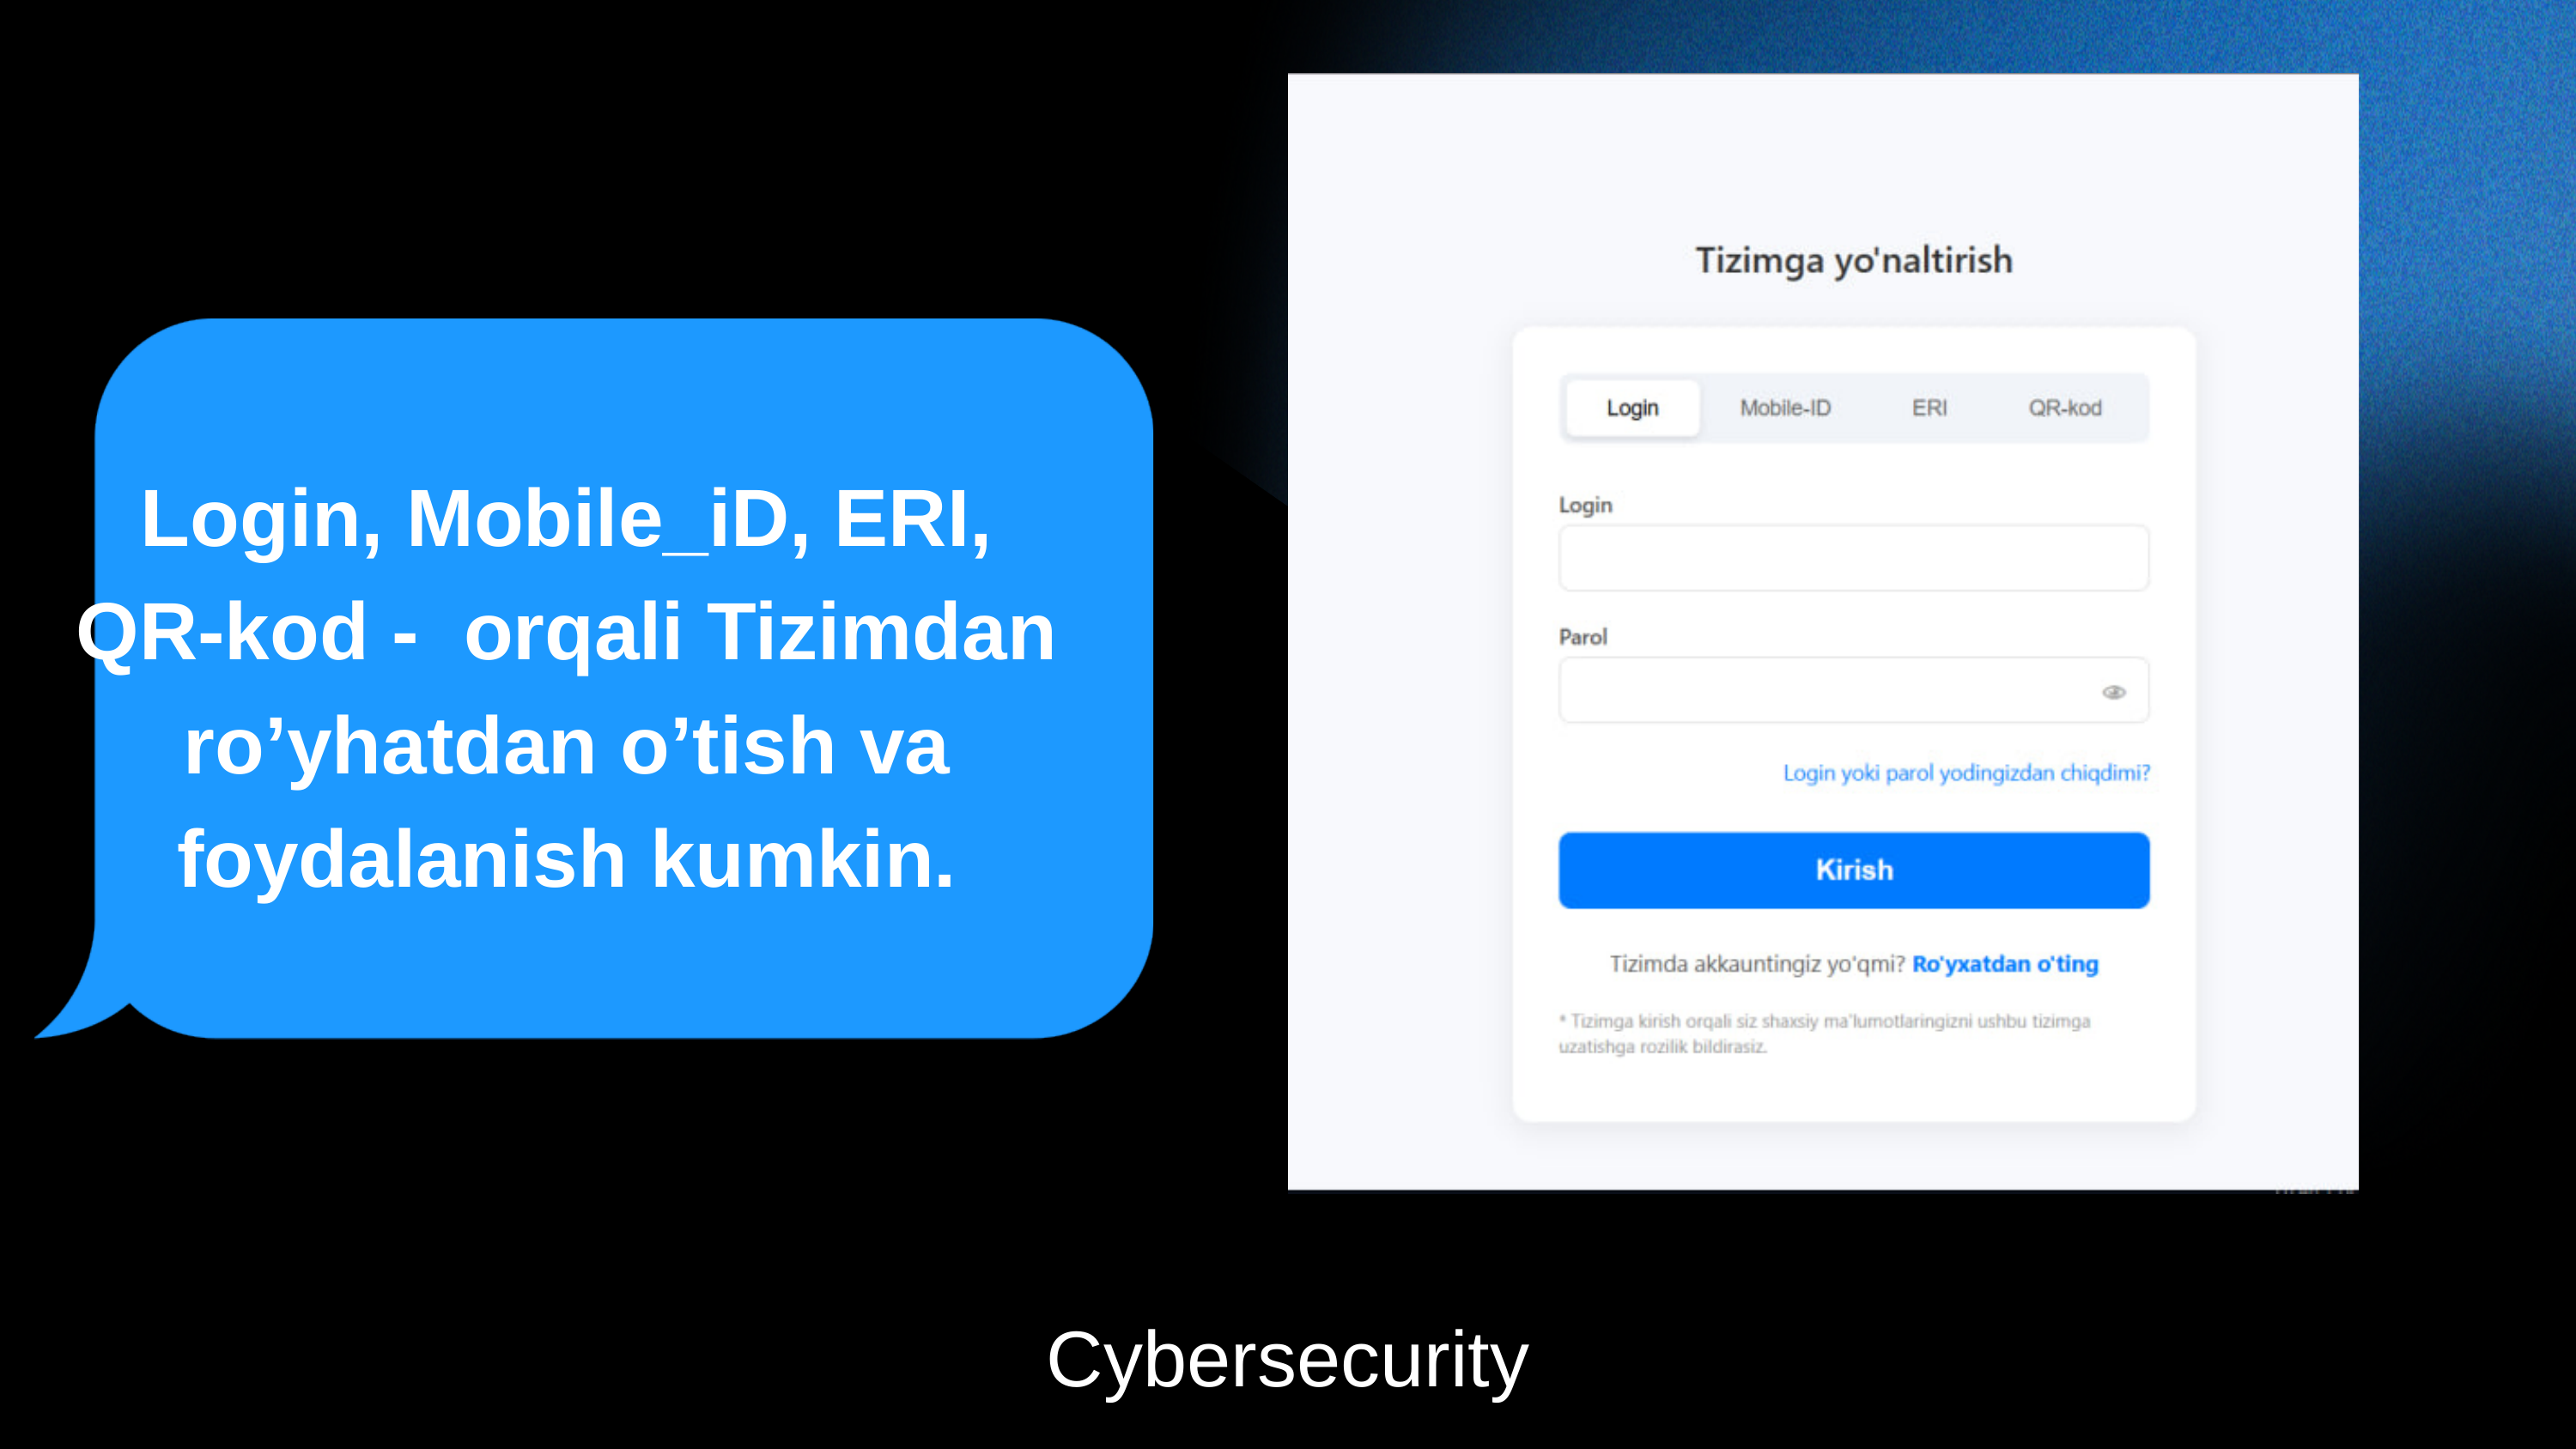

Login, Mobile_iD, ERI, QR-kod -  orqali Tizimdan ro’yhatdan o’tish va foydalanish kumkin.
Cybersecurity